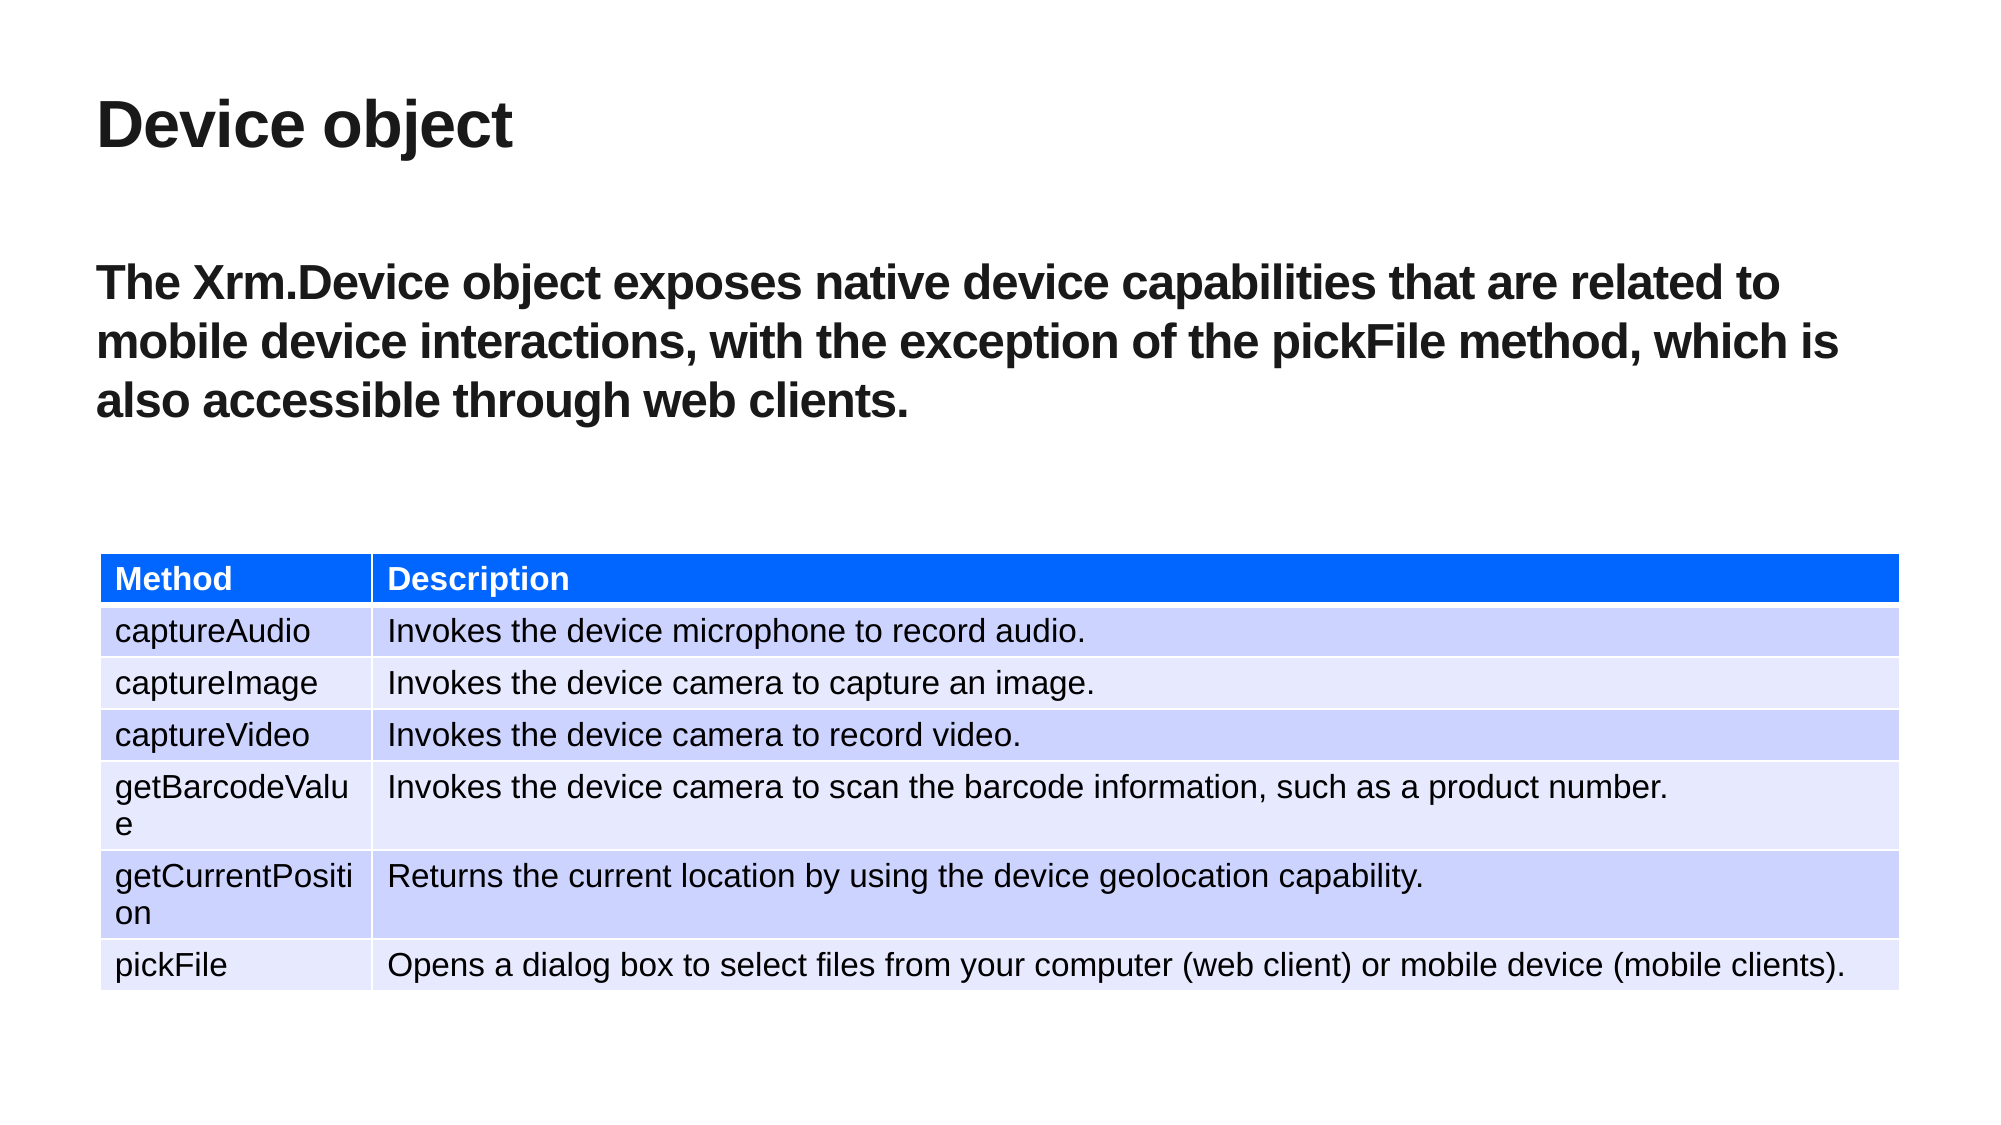

# Device object
The Xrm.Device object exposes native device capabilities that are related to mobile device interactions, with the exception of the pickFile method, which is also accessible through web clients.
| Method | Description |
| --- | --- |
| captureAudio | Invokes the device microphone to record audio. |
| captureImage | Invokes the device camera to capture an image. |
| captureVideo | Invokes the device camera to record video. |
| getBarcodeValue | Invokes the device camera to scan the barcode information, such as a product number. |
| getCurrentPosition | Returns the current location by using the device geolocation capability. |
| pickFile | Opens a dialog box to select files from your computer (web client) or mobile device (mobile clients). |